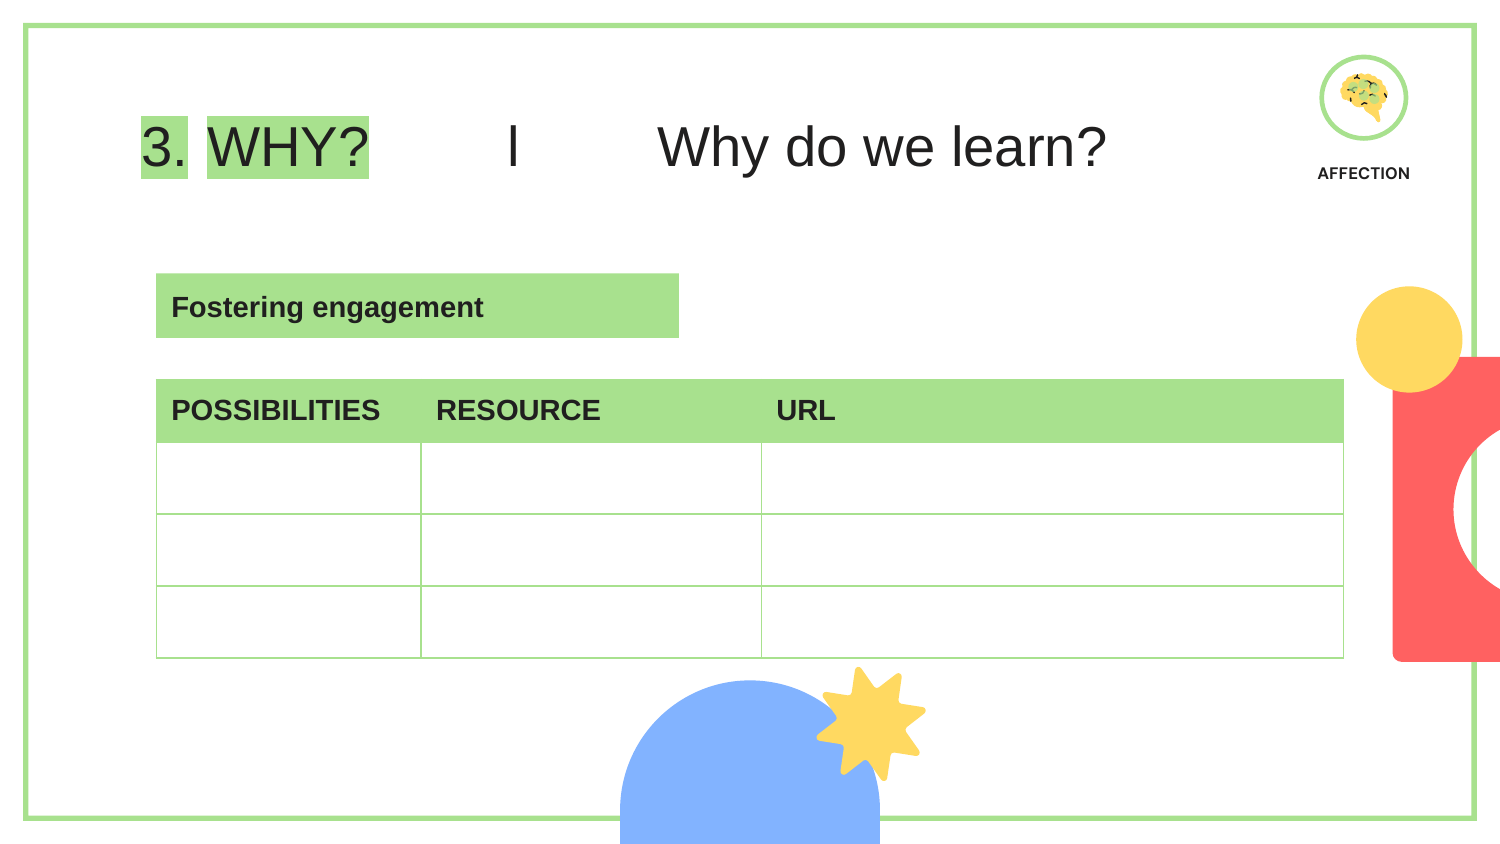

# WHY?	l	Why do we learn?
AFFECTION
Fostering engagement

| POSSIBILITIES | RESOURCE | URL |
| --- | --- | --- |
|  |  |  |
|  |  |  |
|  |  |  |